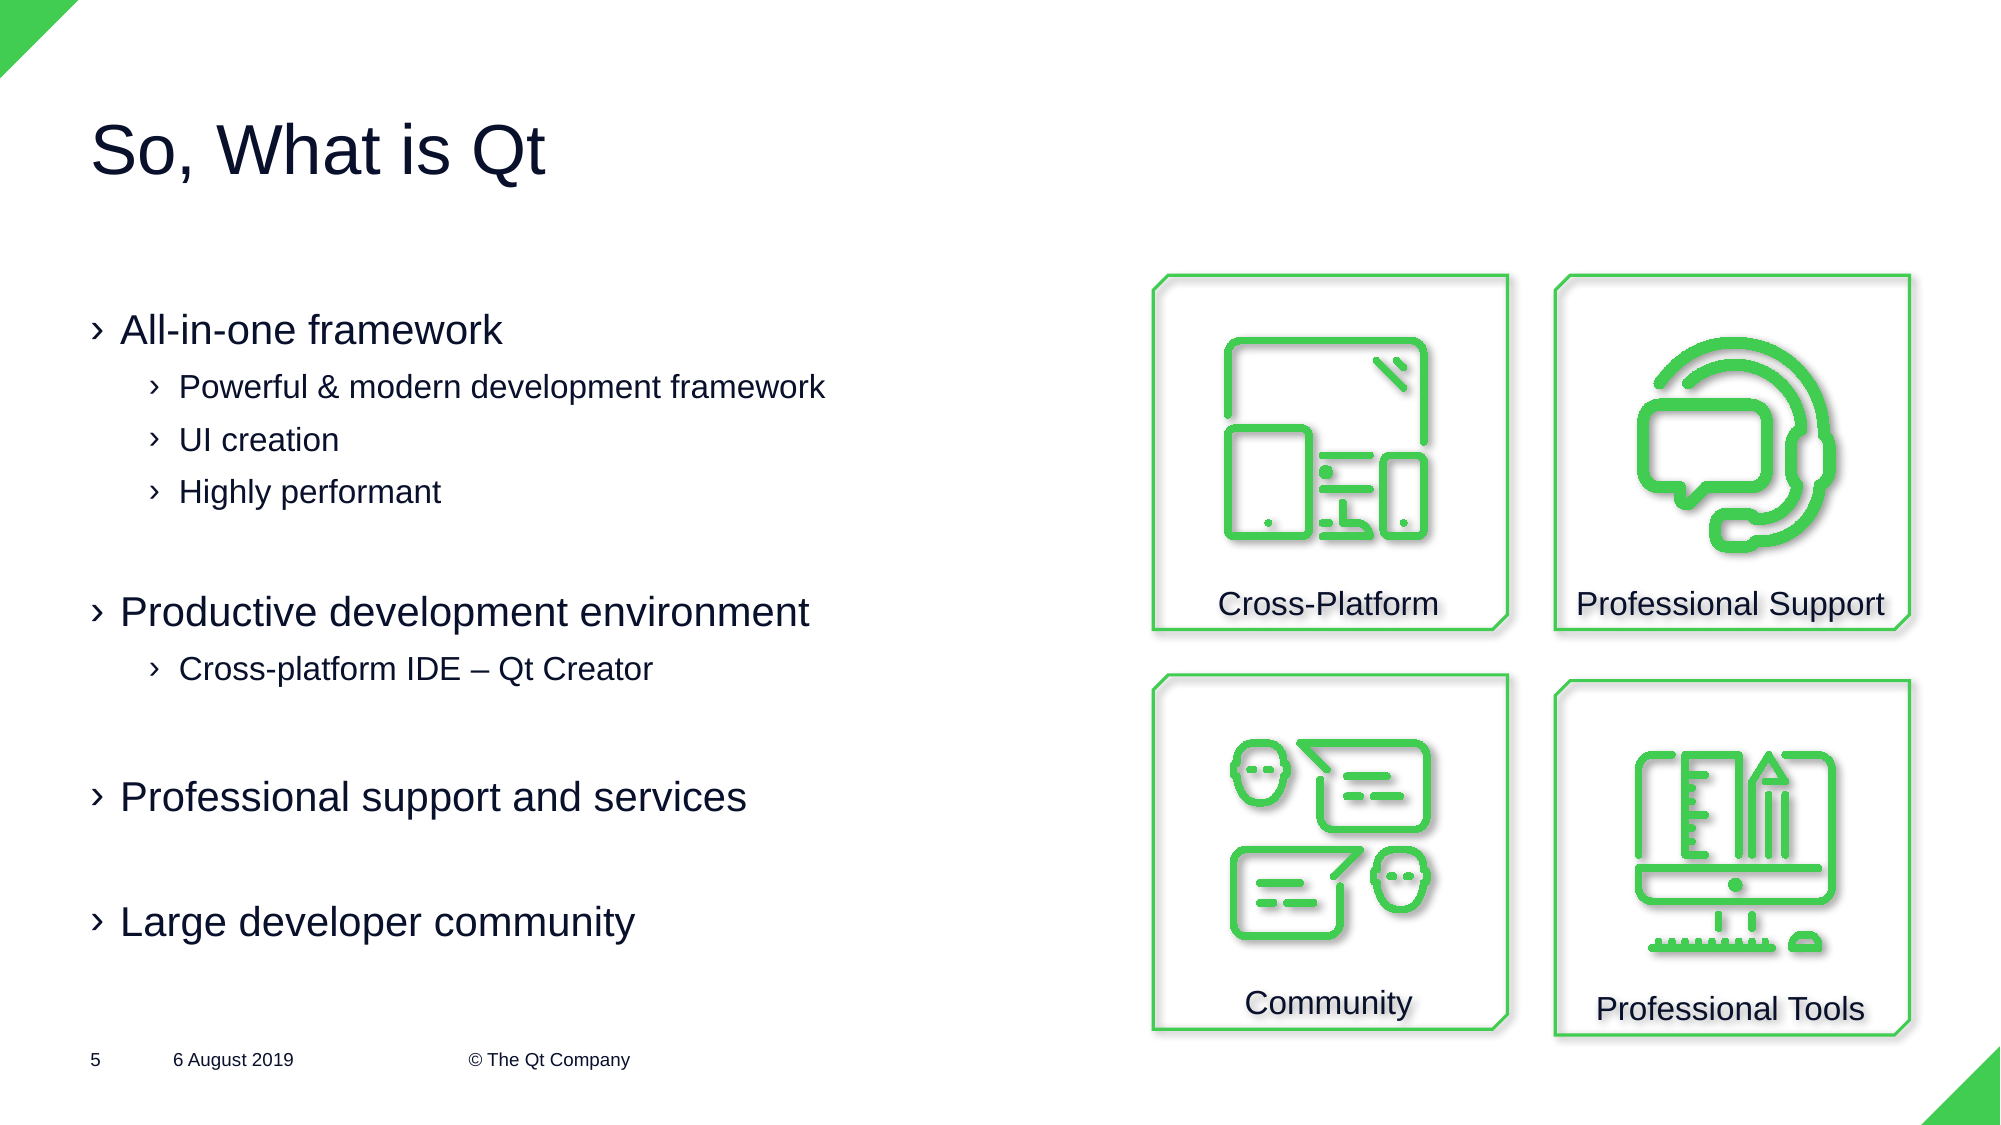

# So, What is Qt
Cross-Platform
Professional Support
All-in-one framework
Powerful & modern development framework
UI creation
Highly performant

Productive development environment
Cross-platform IDE – Qt Creator

Professional support and services

Large developer community

Community
Professional Tools

5
6 August 2019
© The Qt Company